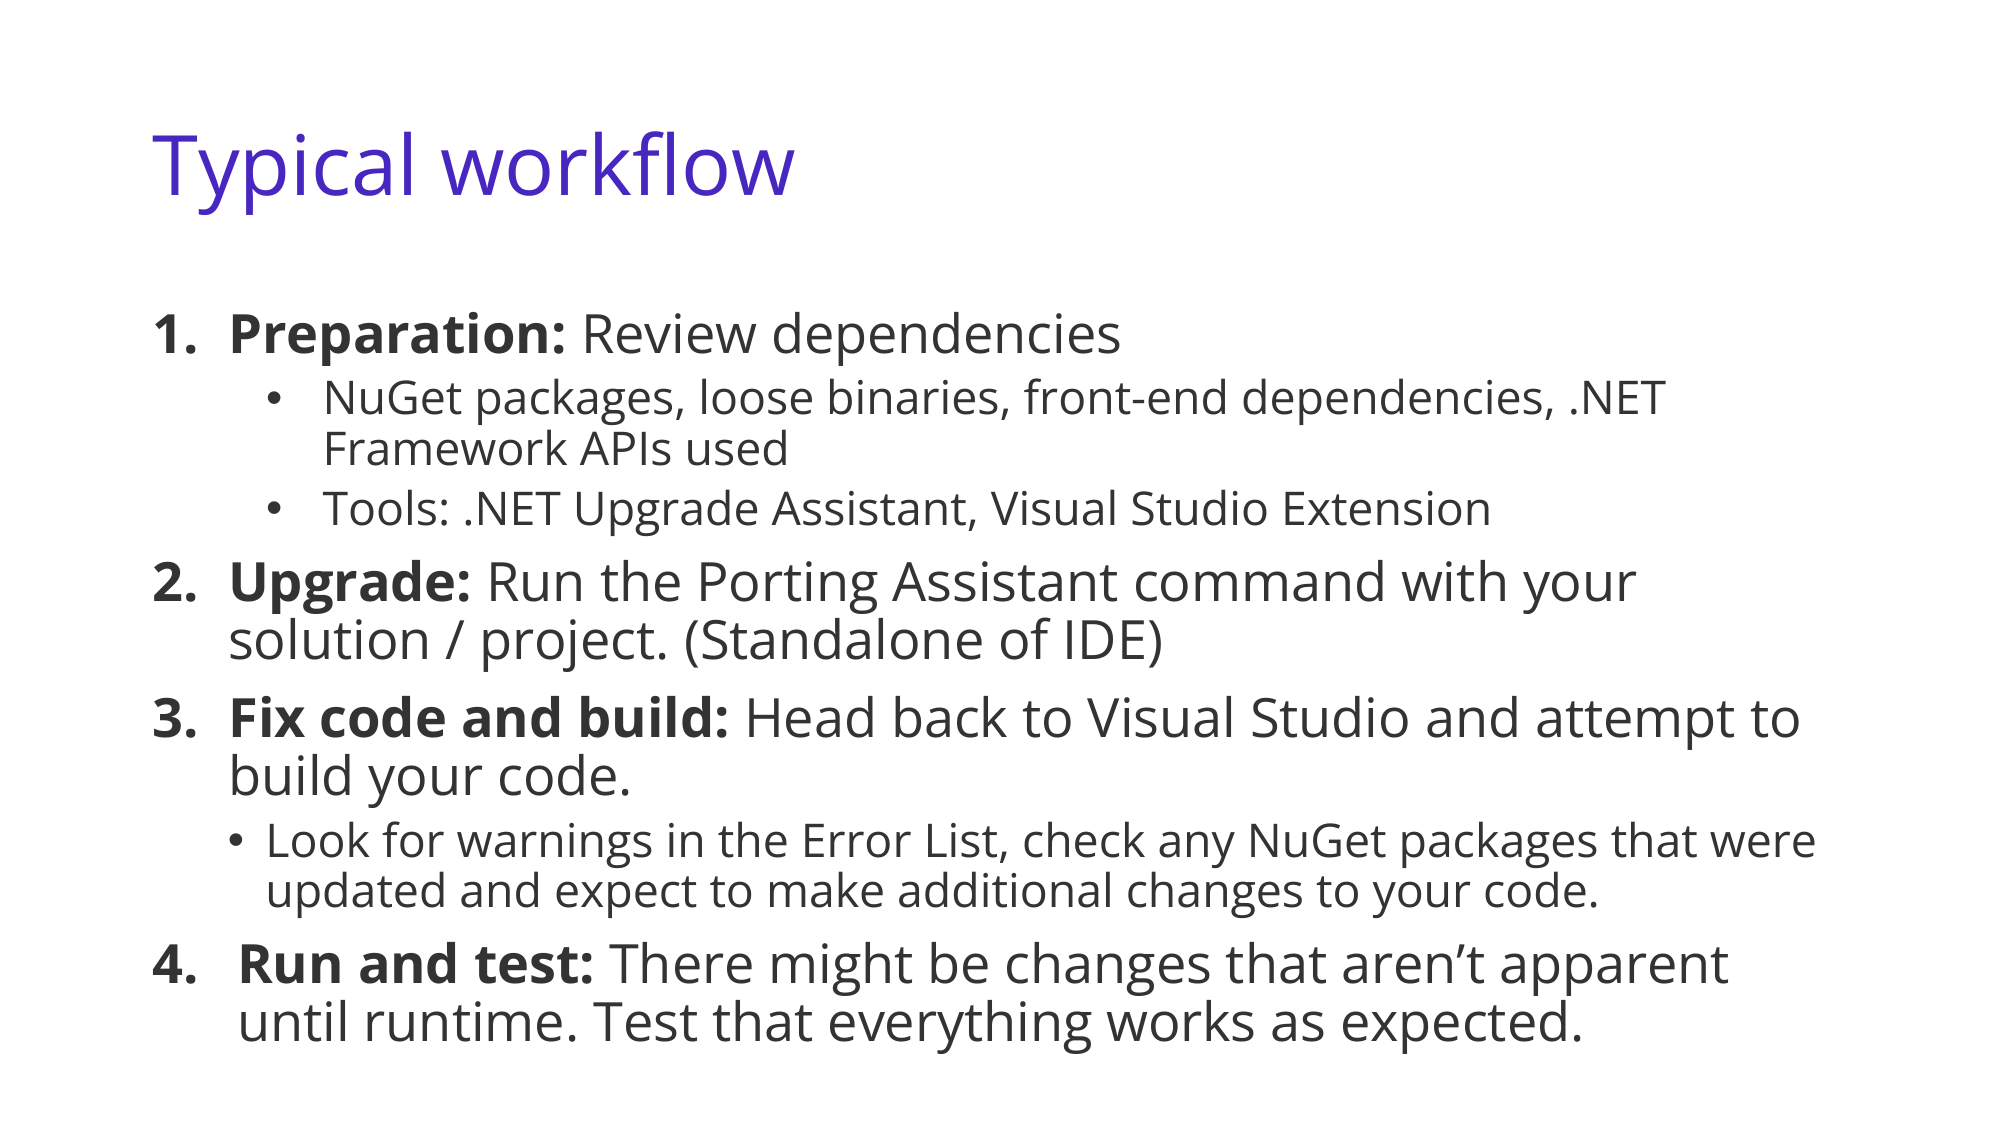

# Typical workflow
Preparation: Review dependencies
NuGet packages, loose binaries, front-end dependencies, .NET Framework APIs used
Tools: .NET Upgrade Assistant, Visual Studio Extension
Upgrade: Run the Porting Assistant command with your solution / project. (Standalone of IDE)
Fix code and build: Head back to Visual Studio and attempt to build your code.
Look for warnings in the Error List, check any NuGet packages that were updated and expect to make additional changes to your code.
Run and test: There might be changes that aren’t apparent until runtime. Test that everything works as expected.